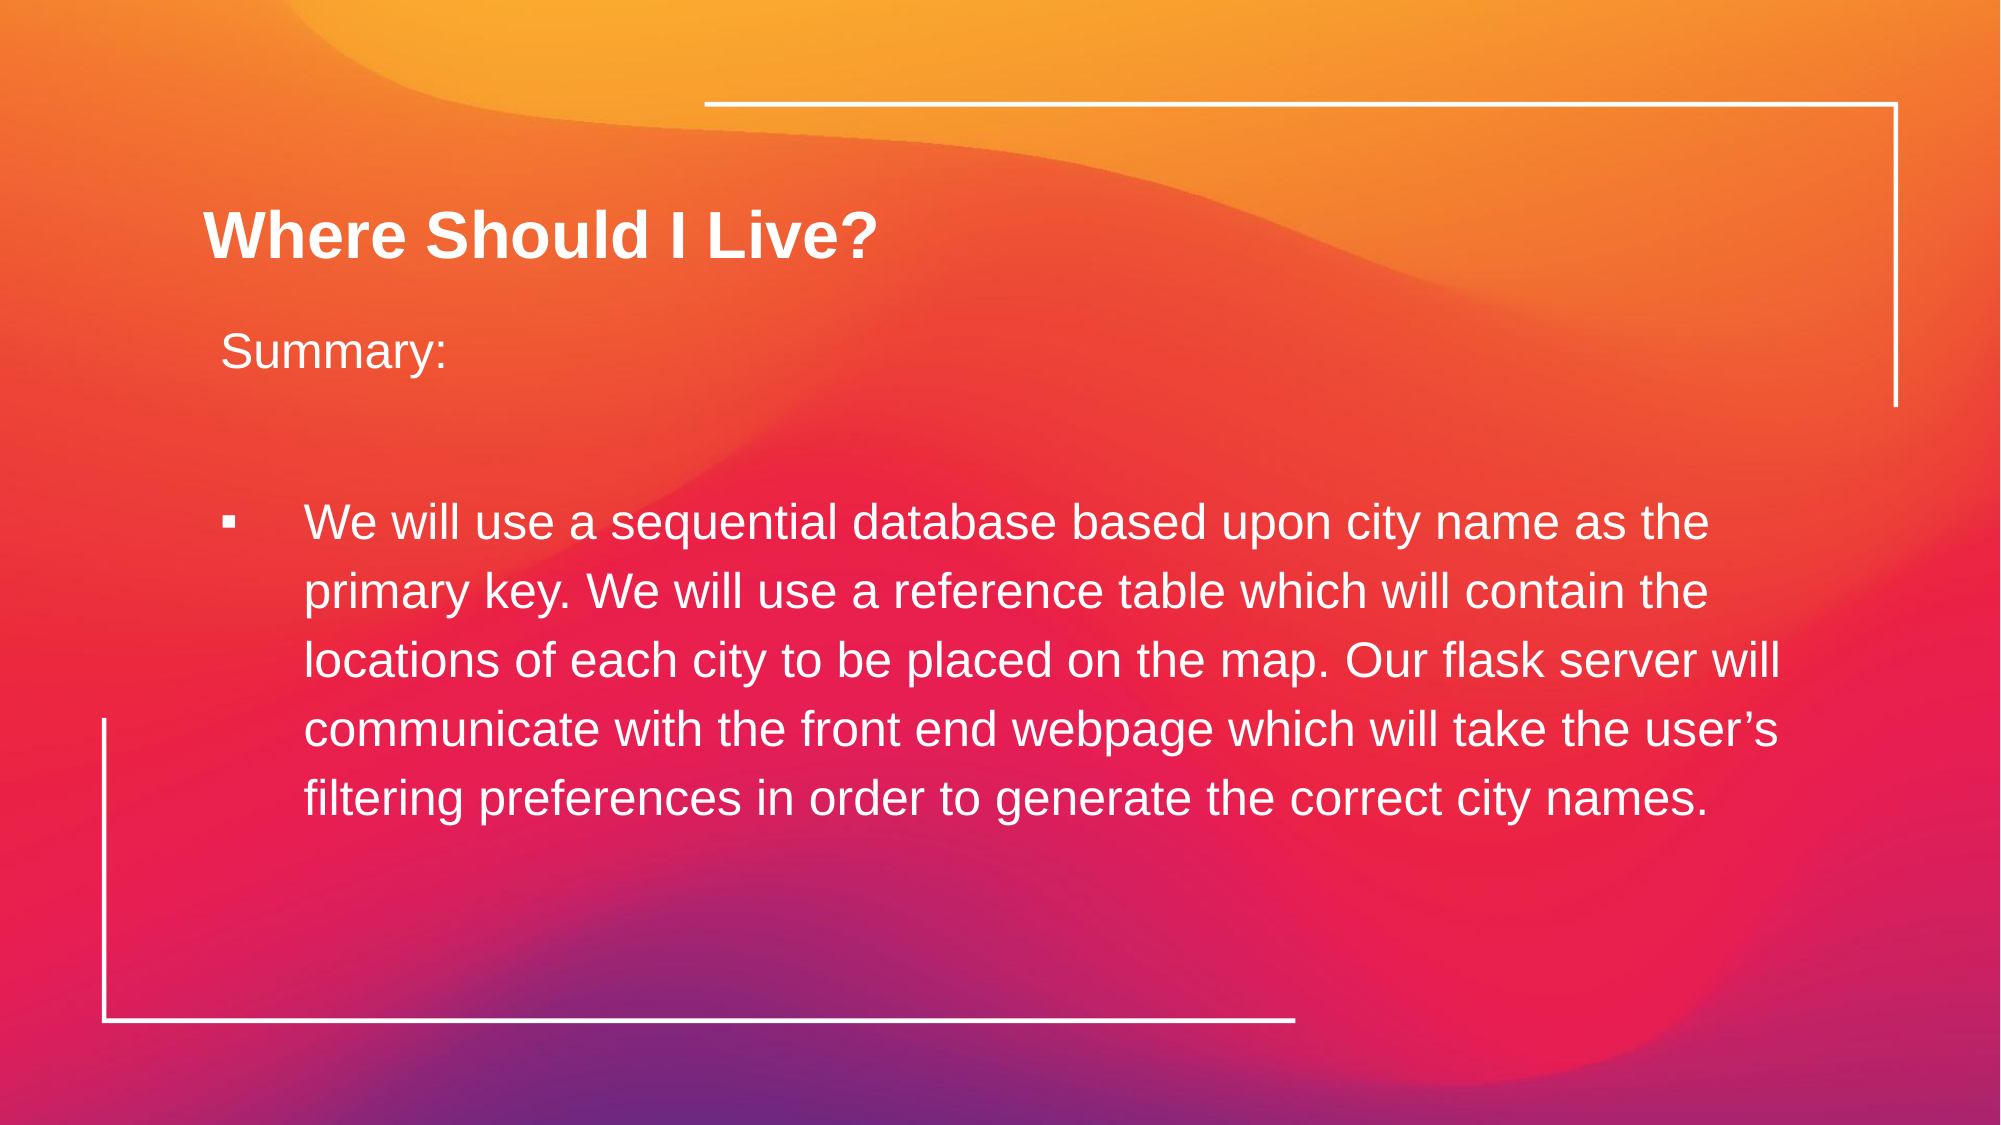

# Where Should I Live?
Summary:

We will use a sequential database based upon city name as the primary key. We will use a reference table which will contain the locations of each city to be placed on the map. Our flask server will communicate with the front end webpage which will take the user’s filtering preferences in order to generate the correct city names.